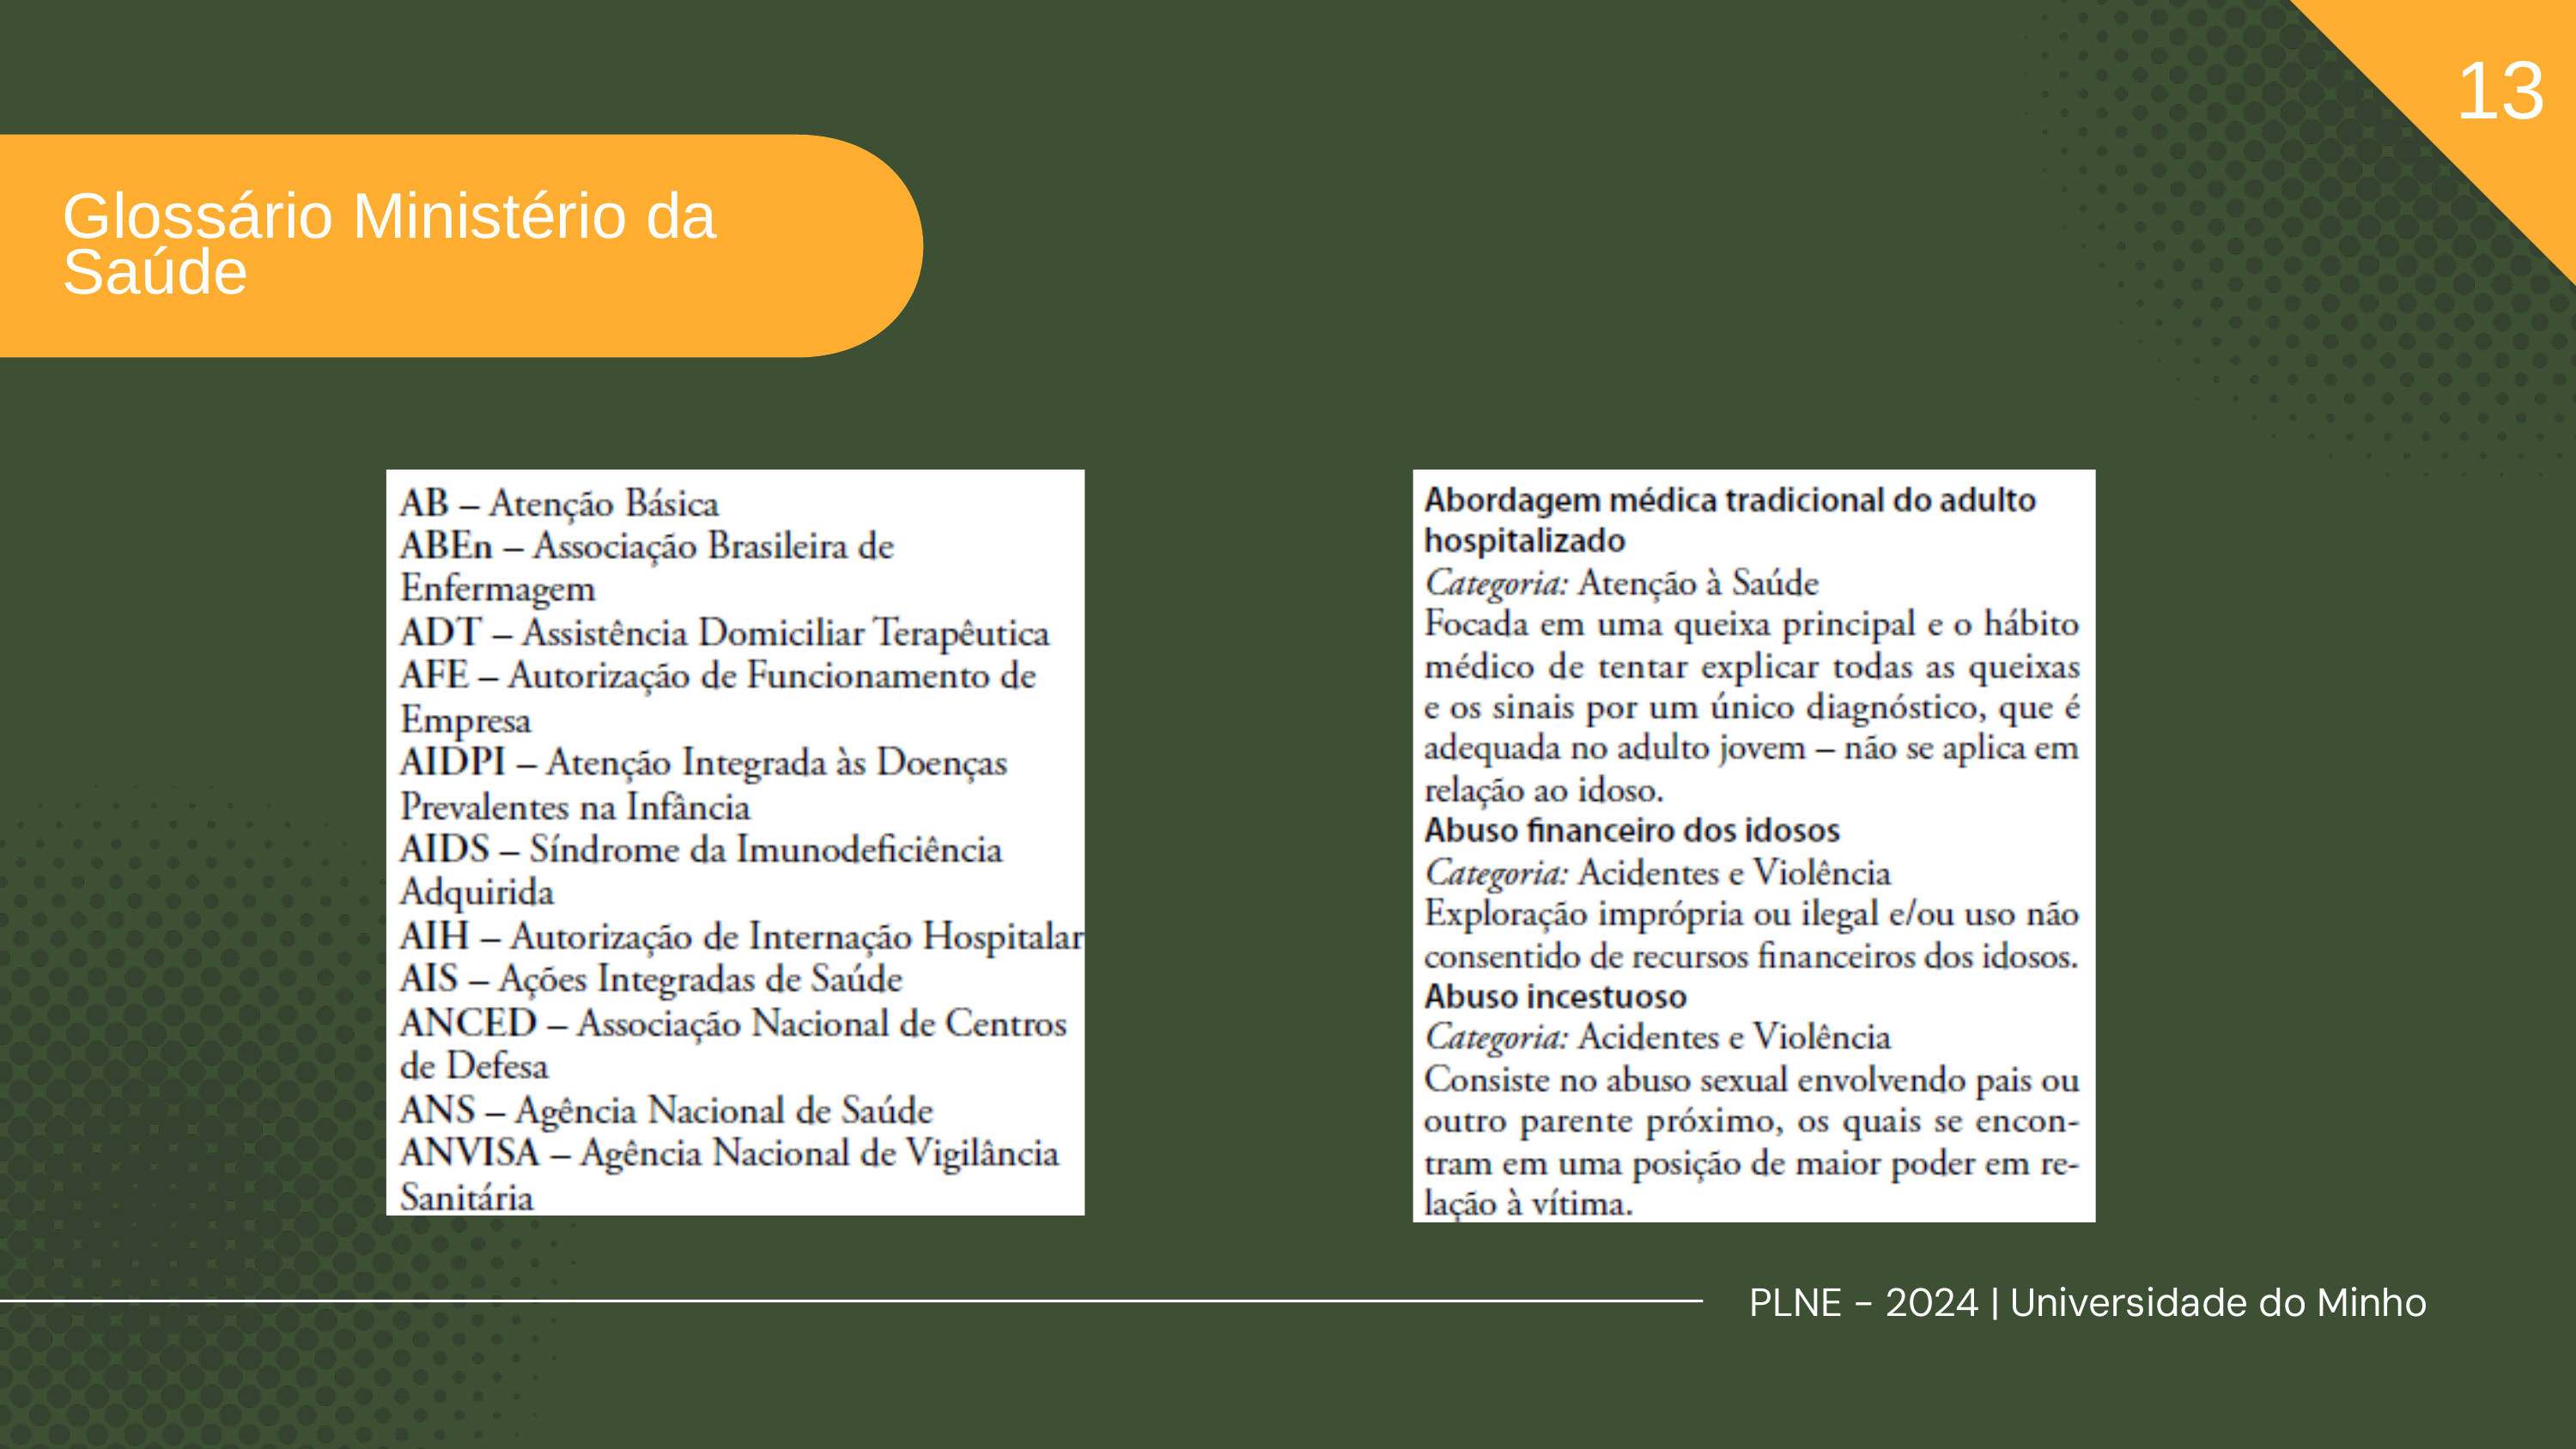

13
Glossário Ministério da Saúde

PLNE - 2024 | Universidade do Minho